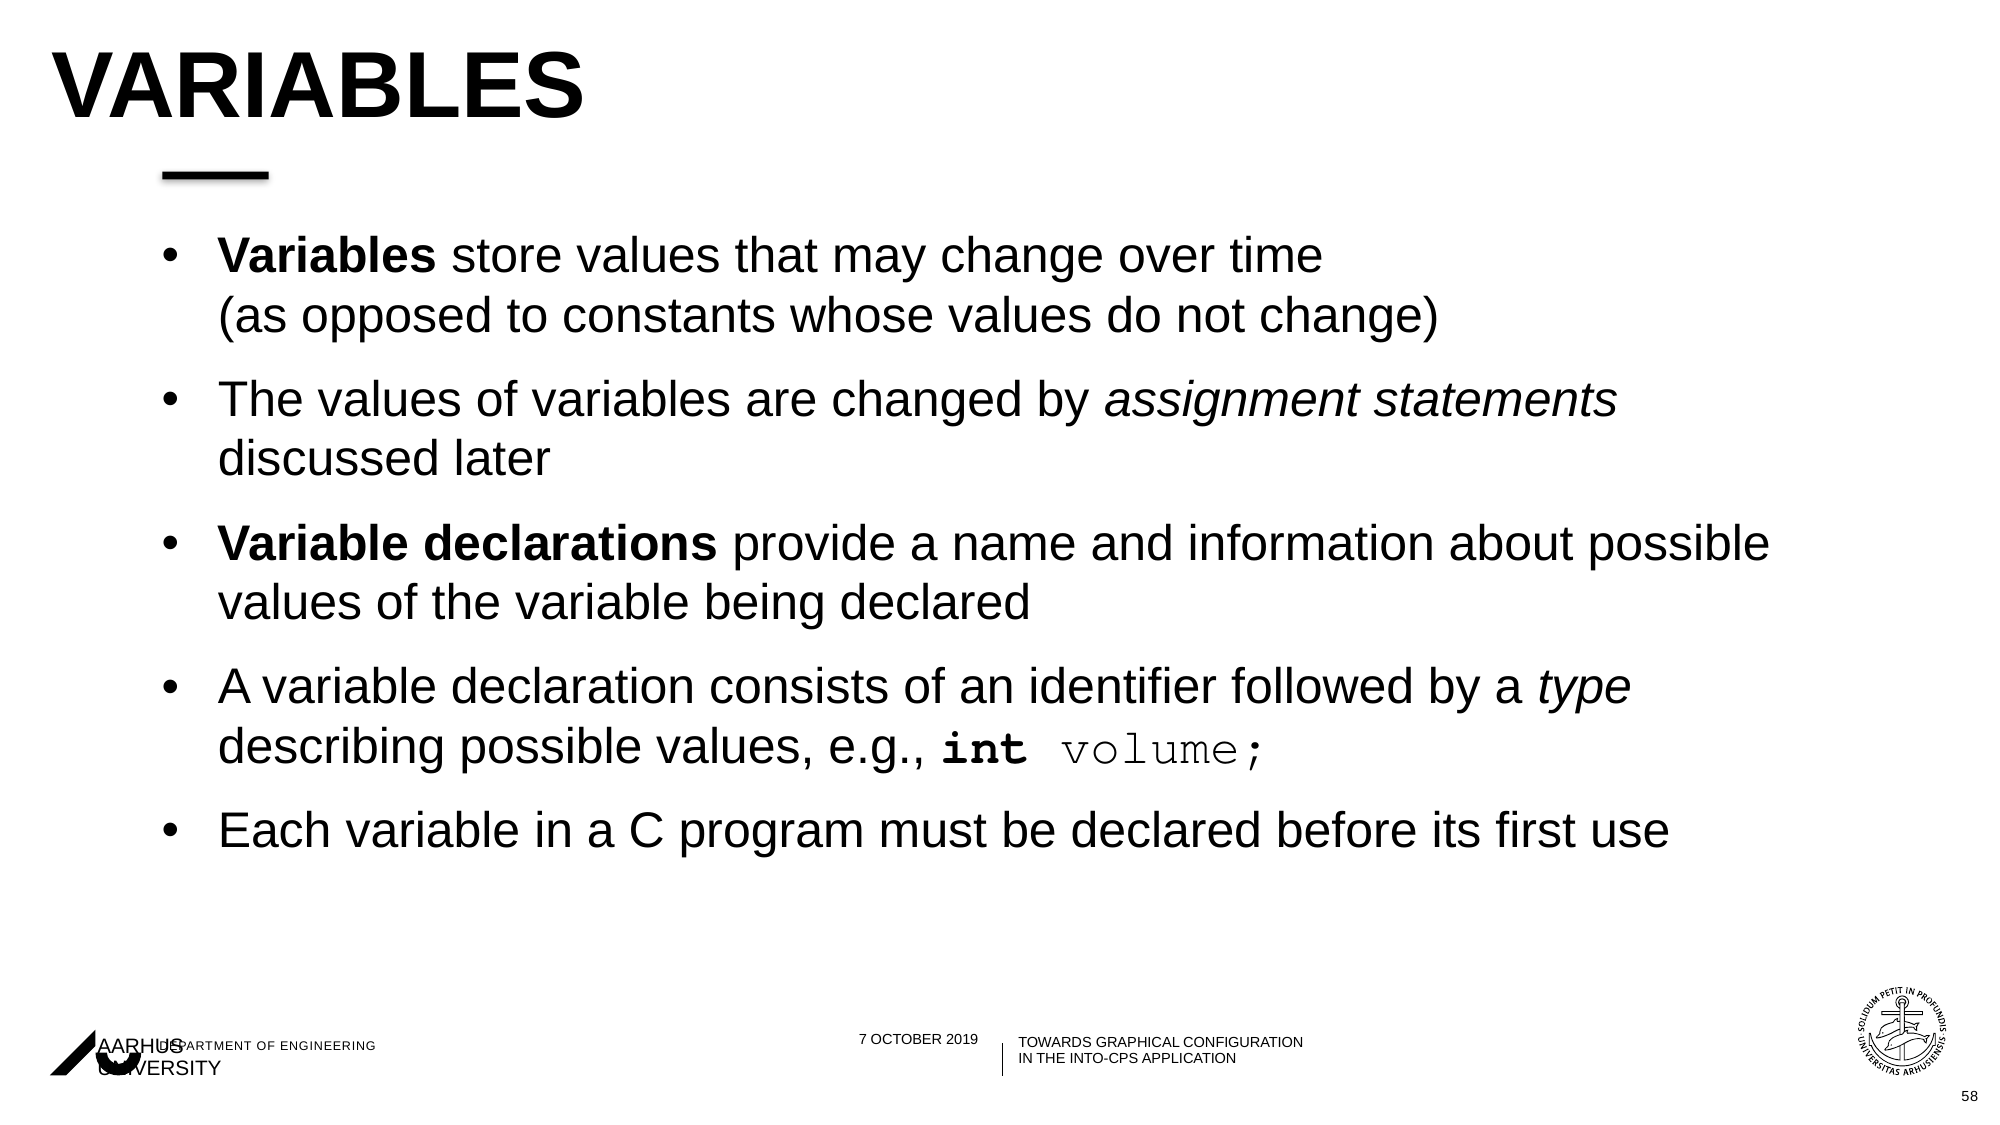

# Variables
Variables store values that may change over time
(as opposed to constants whose values do not change)
The values of variables are changed by assignment statements discussed later
Variable declarations provide a name and information about possible values of the variable being declared
A variable declaration consists of an identifier followed by a type describing possible values, e.g., int volume;
Each variable in a C program must be declared before its first use
58